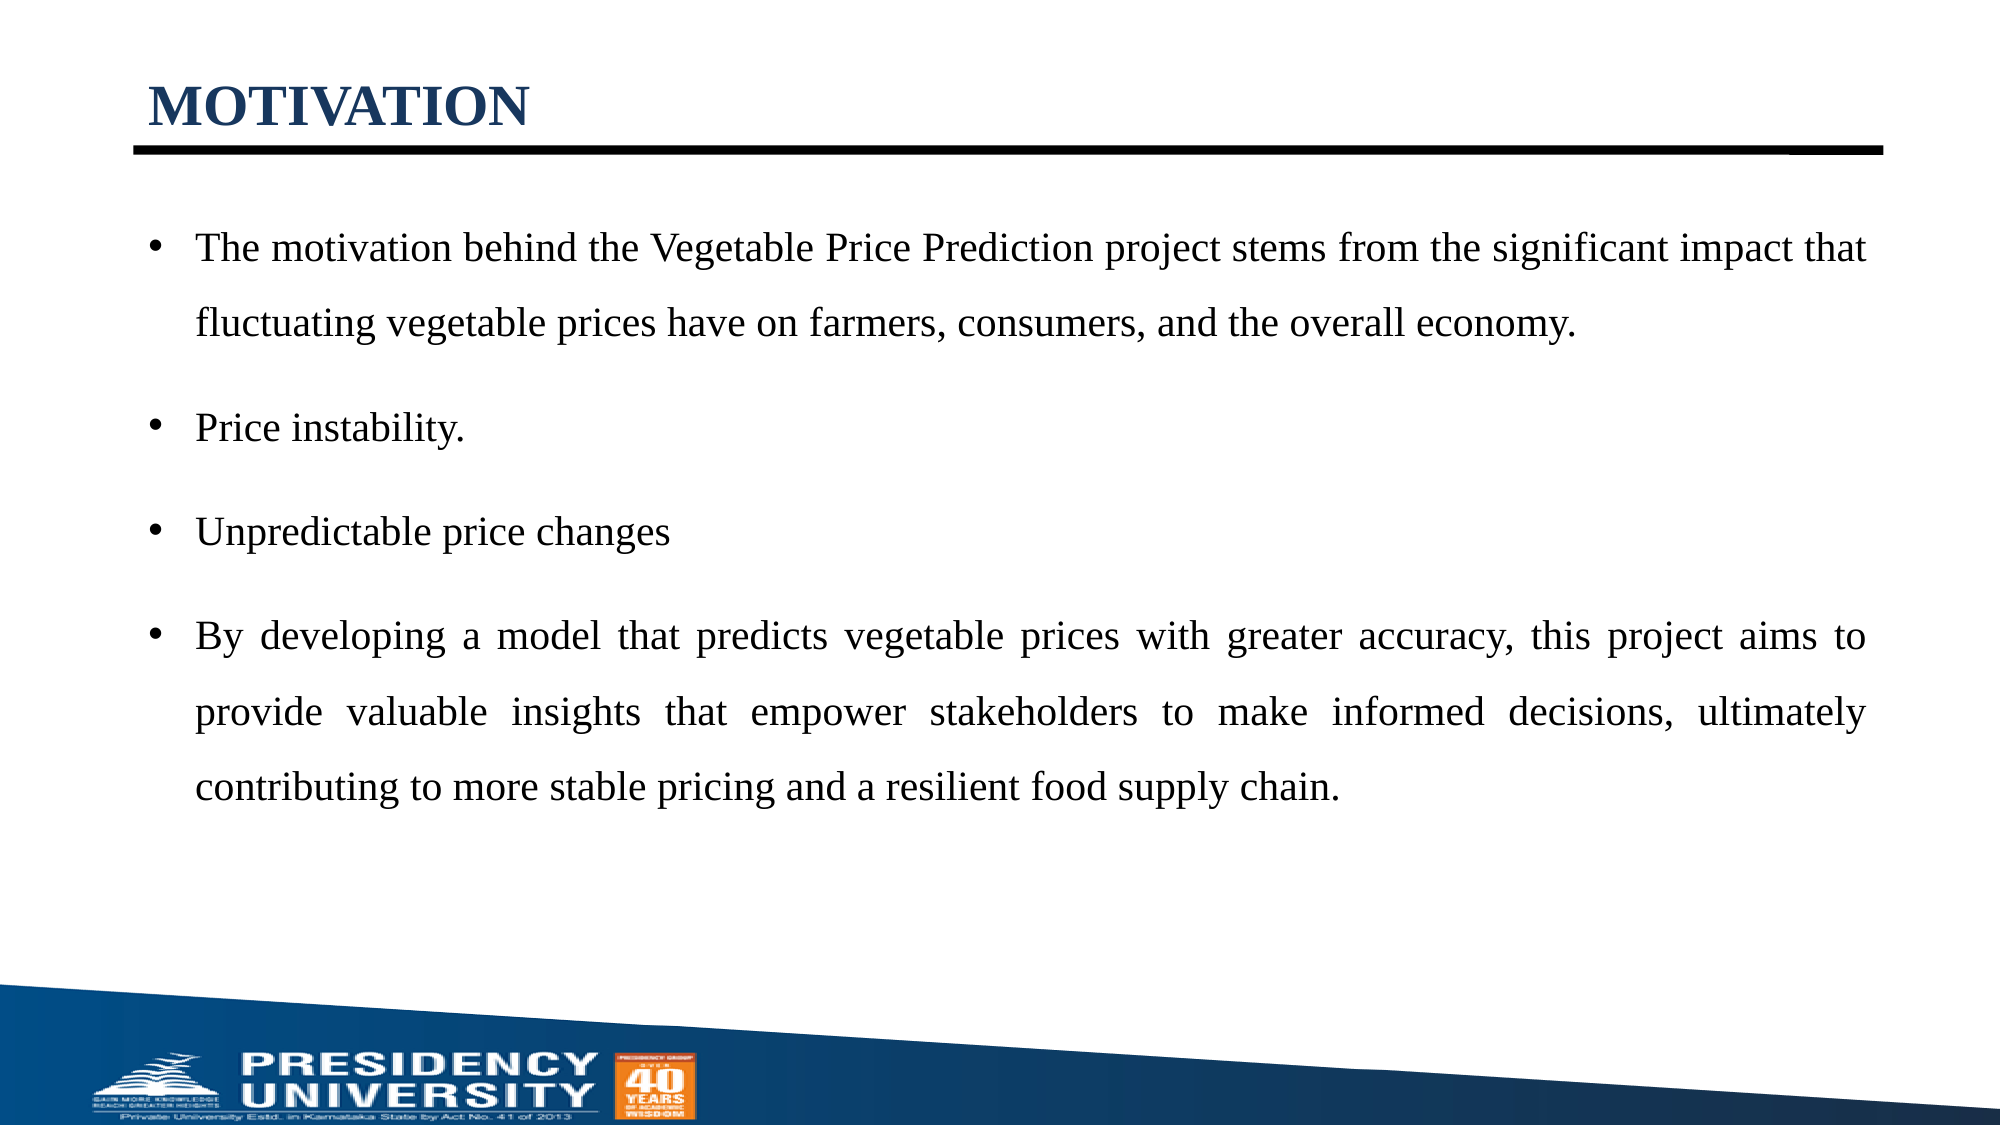

# MOTIVATION
The motivation behind the Vegetable Price Prediction project stems from the significant impact that fluctuating vegetable prices have on farmers, consumers, and the overall economy.
Price instability.
Unpredictable price changes
By developing a model that predicts vegetable prices with greater accuracy, this project aims to provide valuable insights that empower stakeholders to make informed decisions, ultimately contributing to more stable pricing and a resilient food supply chain.